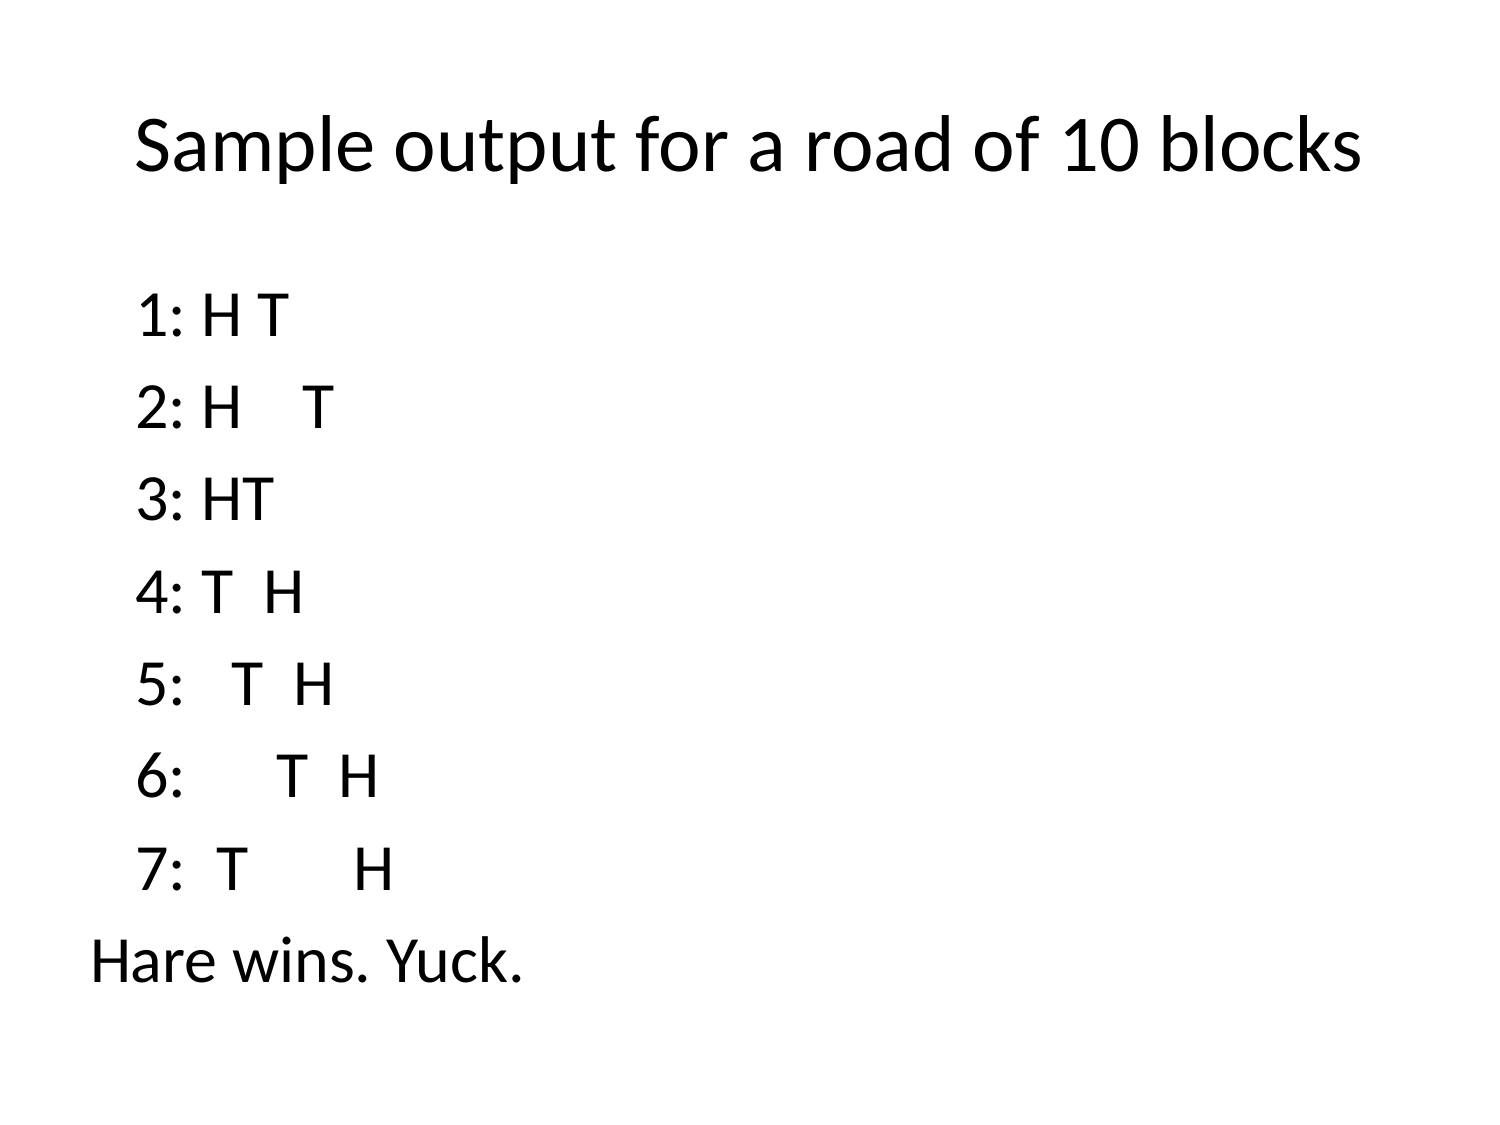

# Sample output for a road of 10 blocks
   1: H T
   2: H    T
   3: HT
   4: T  H
   5:   T  H
   6:      T  H
   7:  T       H
Hare wins. Yuck.